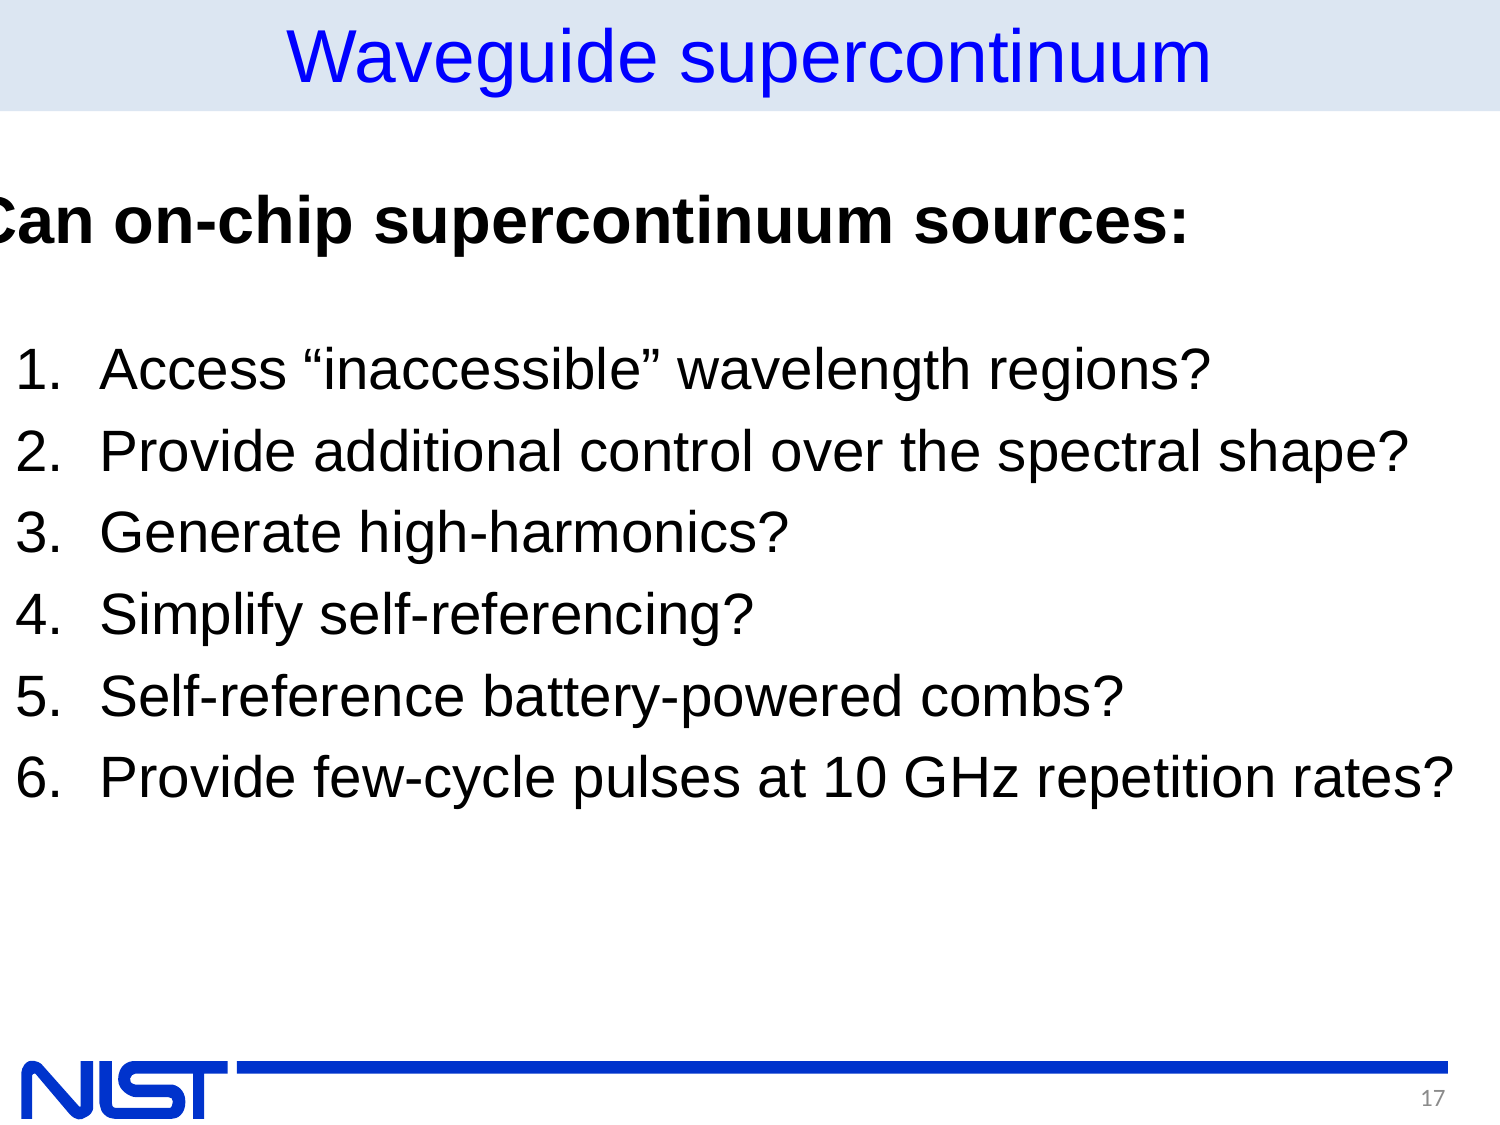

# Waveguide supercontinuum
Can on-chip supercontinuum sources:
Access “inaccessible” wavelength regions?
Provide additional control over the spectral shape?
Generate high-harmonics?
Simplify self-referencing?
Self-reference battery-powered combs?
Provide few-cycle pulses at 10 GHz repetition rates?
17